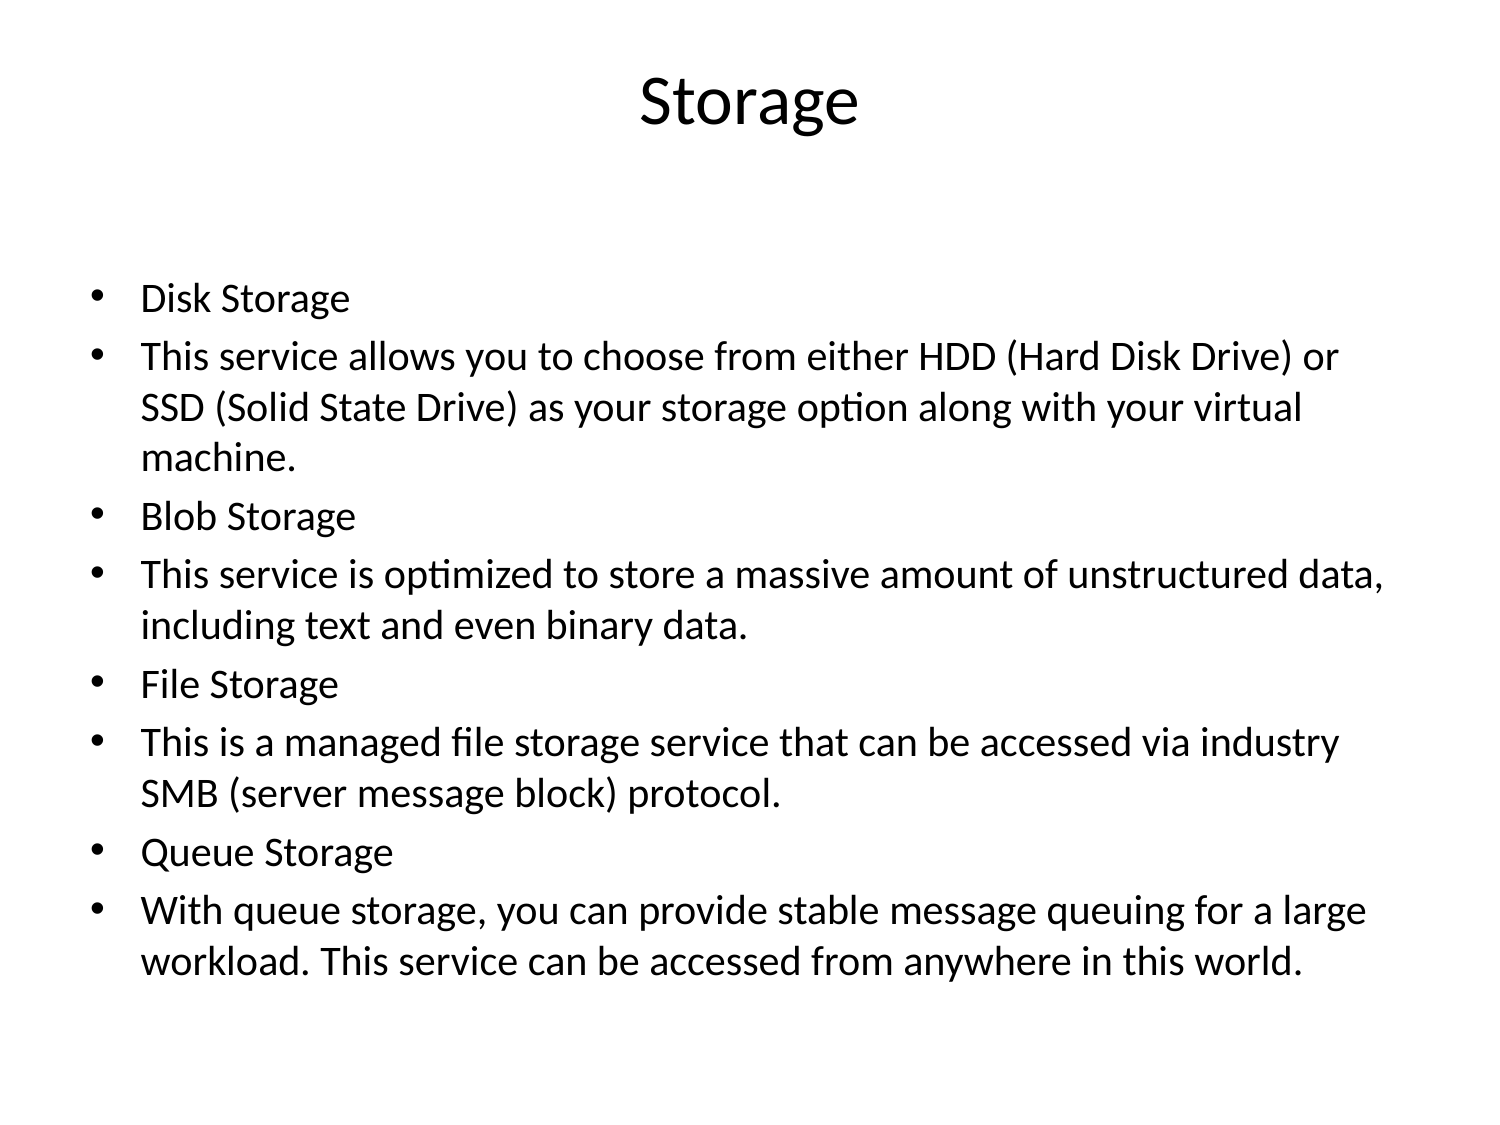

# Storage
Disk Storage
This service allows you to choose from either HDD (Hard Disk Drive) or SSD (Solid State Drive) as your storage option along with your virtual machine.
Blob Storage
This service is optimized to store a massive amount of unstructured data, including text and even binary data.
File Storage
This is a managed file storage service that can be accessed via industry SMB (server message block) protocol.
Queue Storage
With queue storage, you can provide stable message queuing for a large workload. This service can be accessed from anywhere in this world.